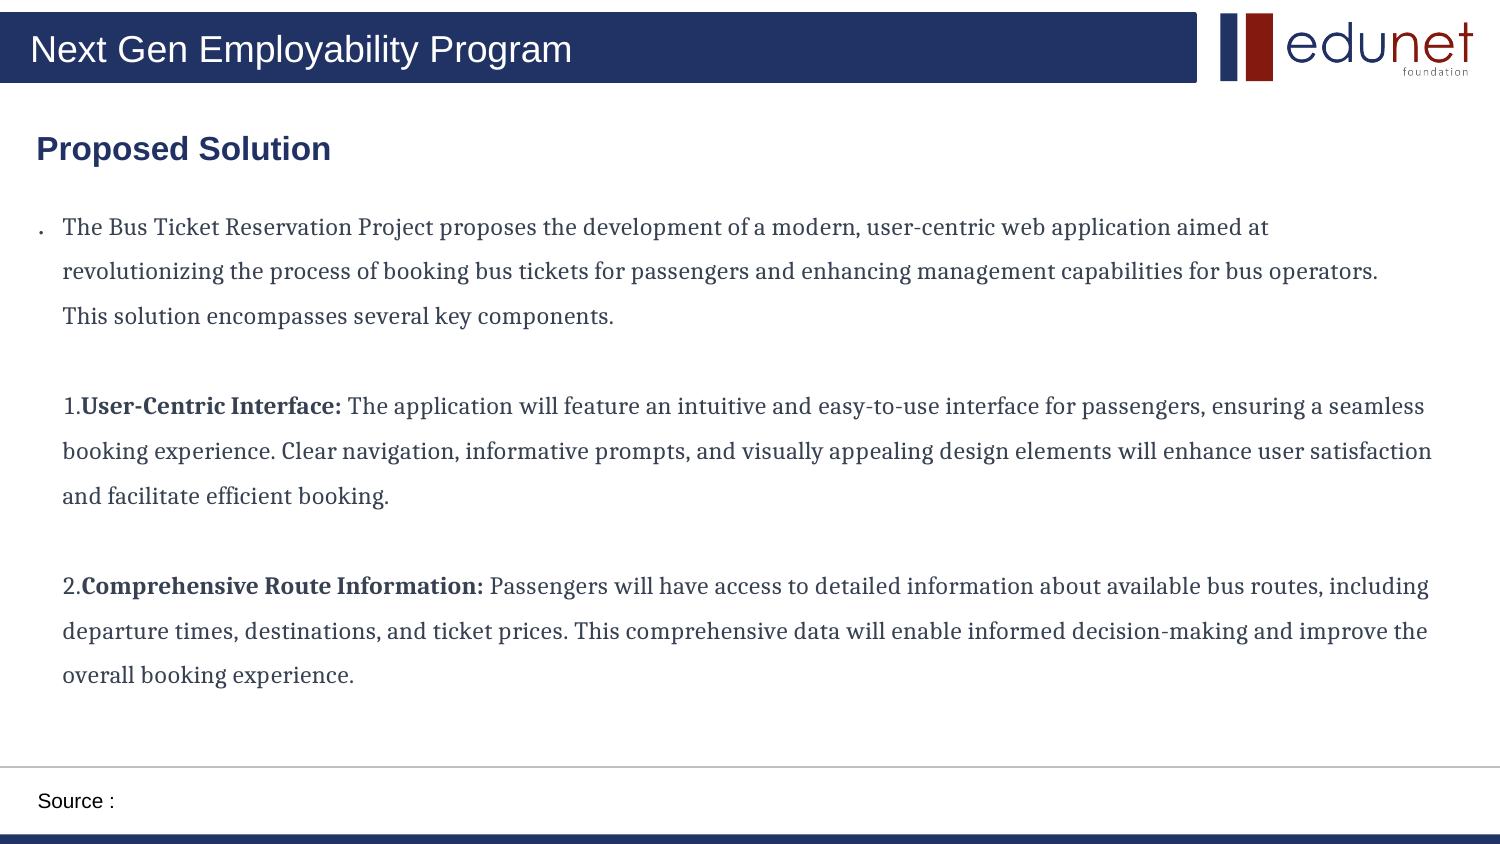

Proposed Solution
.
The Bus Ticket Reservation Project proposes the development of a modern, user-centric web application aimed at revolutionizing the process of booking bus tickets for passengers and enhancing management capabilities for bus operators.
This solution encompasses several key components.

1.User-Centric Interface: The application will feature an intuitive and easy-to-use interface for passengers, ensuring a seamless booking experience. Clear navigation, informative prompts, and visually appealing design elements will enhance user satisfaction and facilitate efficient booking.

2.Comprehensive Route Information: Passengers will have access to detailed information about available bus routes, including departure times, destinations, and ticket prices. This comprehensive data will enable informed decision-making and improve the overall booking experience.

Source :